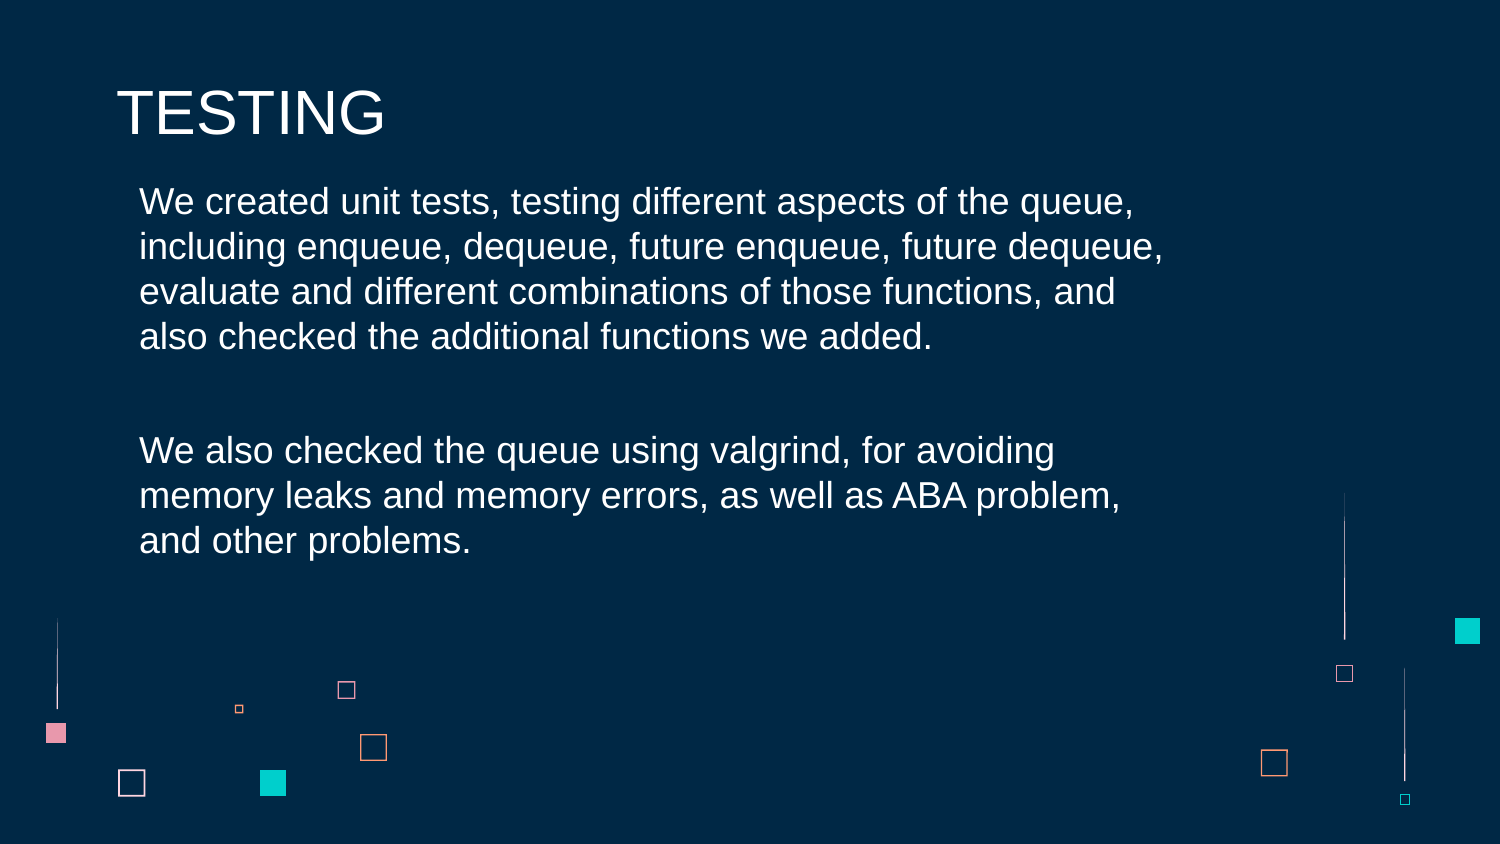

# TESTING
We created unit tests, testing different aspects of the queue, including enqueue, dequeue, future enqueue, future dequeue, evaluate and different combinations of those functions, and also checked the additional functions we added.
We also checked the queue using valgrind, for avoiding memory leaks and memory errors, as well as ABA problem, and other problems.